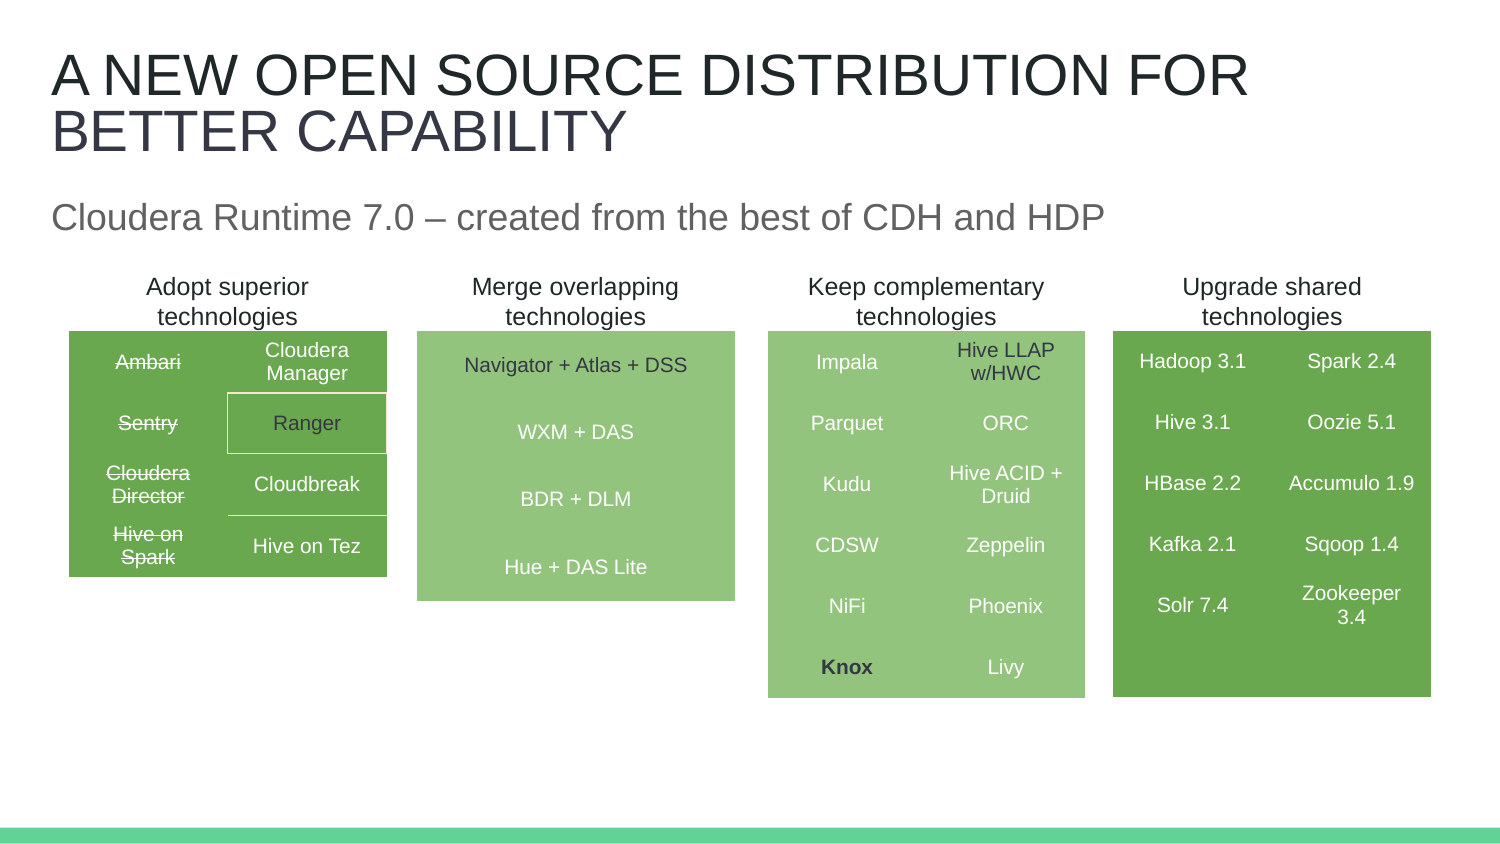

# A NEW OPEN SOURCE DISTRIBUTION FOR BETTER CAPABILITY
Cloudera Runtime 7.0 – created from the best of CDH and HDP
Adopt superior technologies
Merge overlapping technologies
Keep complementary technologies
Upgrade shared technologies
| Ambari | Cloudera Manager |
| --- | --- |
| Sentry | Ranger |
| Cloudera Director | Cloudbreak |
| Hive on Spark | Hive on Tez |
| Navigator + Atlas + DSS |
| --- |
| WXM + DAS |
| BDR + DLM |
| Hue + DAS Lite |
| Impala | Hive LLAP w/HWC |
| --- | --- |
| Parquet | ORC |
| Kudu | Hive ACID + Druid |
| CDSW | Zeppelin |
| NiFi | Phoenix |
| Knox | Livy |
| Hadoop 3.1 | Spark 2.4 |
| --- | --- |
| Hive 3.1 | Oozie 5.1 |
| HBase 2.2 | Accumulo 1.9 |
| Kafka 2.1 | Sqoop 1.4 |
| Solr 7.4 | Zookeeper 3.4 |
|  |  |